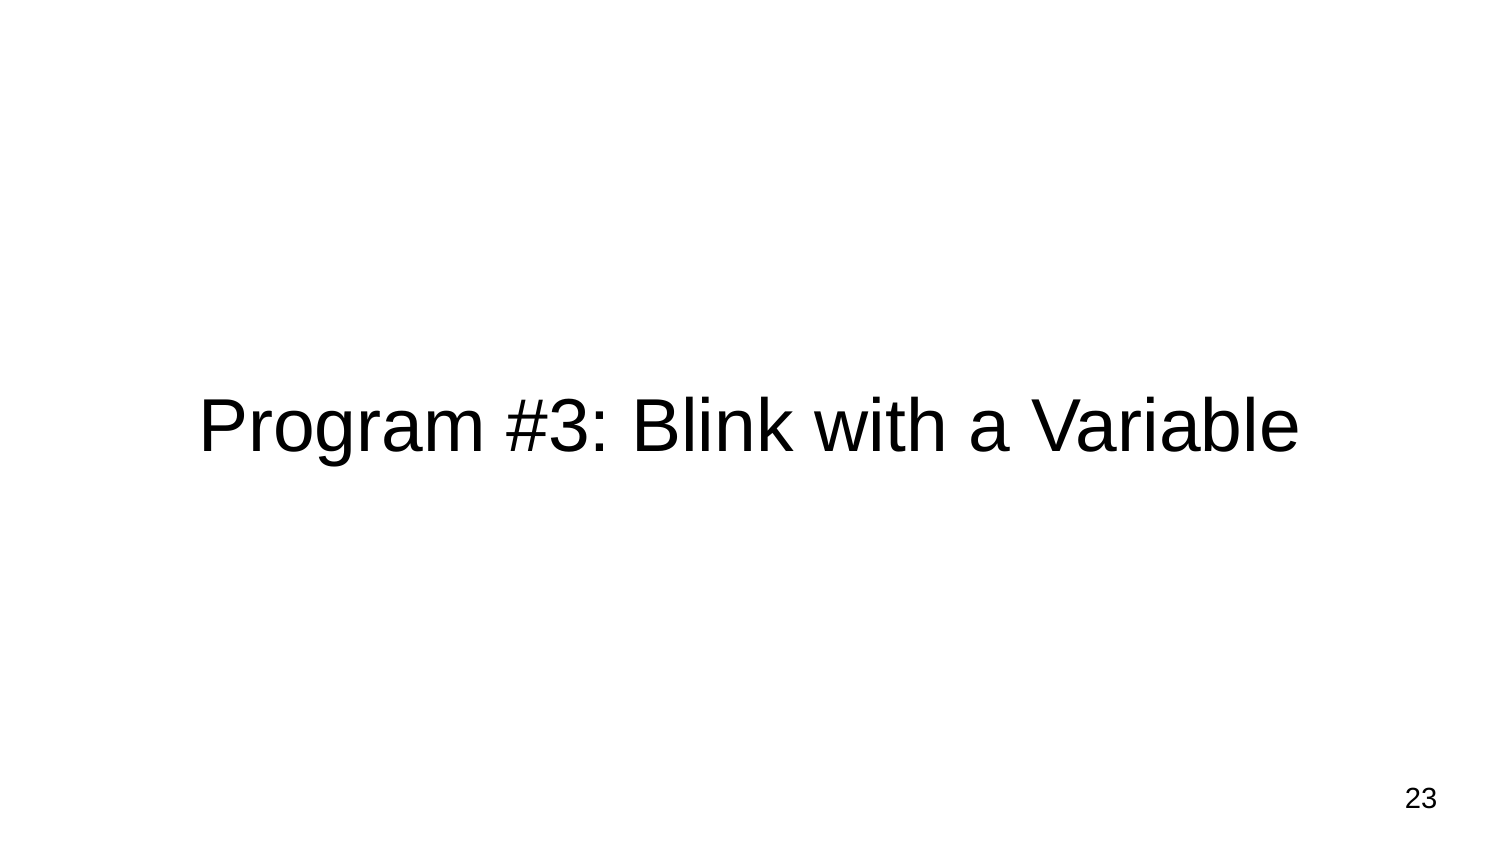

# Program #3: Blink with a Variable
23